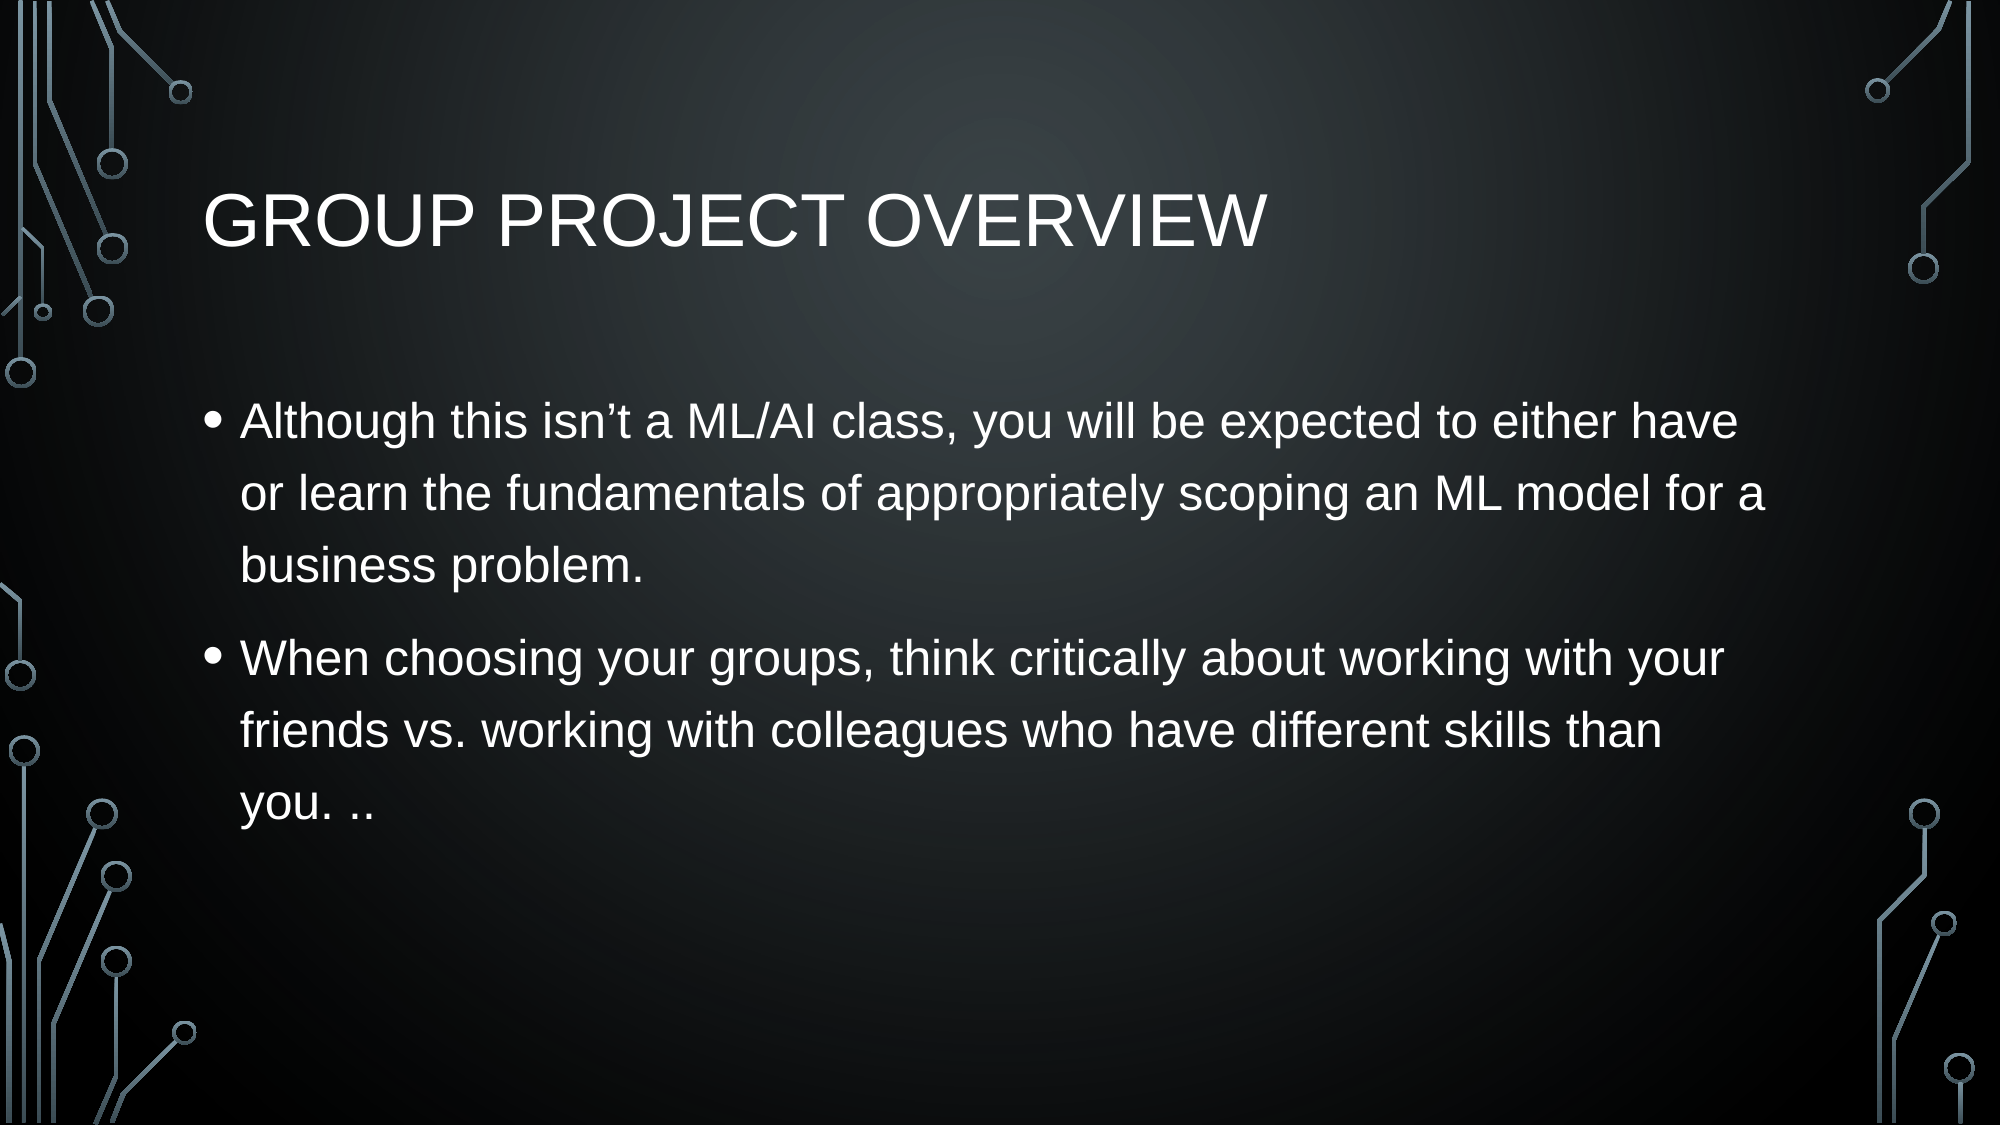

# Group Project Overview
Although this isn’t a ML/AI class, you will be expected to either have or learn the fundamentals of appropriately scoping an ML model for a business problem.
When choosing your groups, think critically about working with your friends vs. working with colleagues who have different skills than you. ..